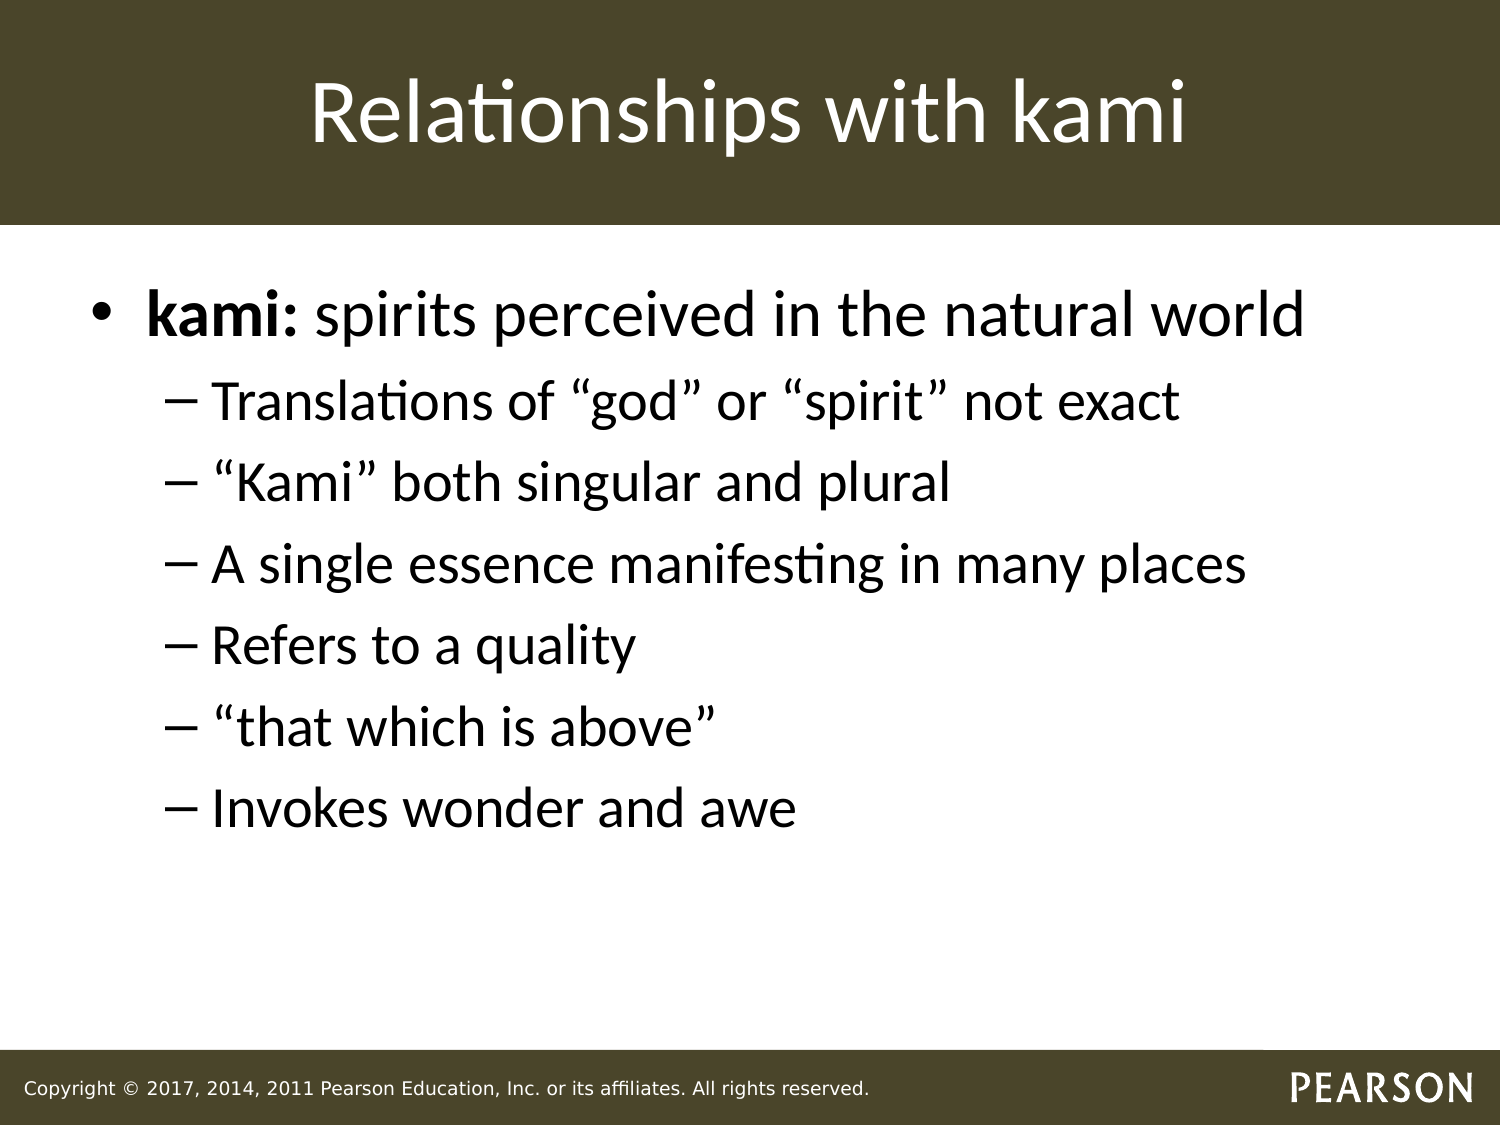

# Relationships with kami
kami: spirits perceived in the natural world
Translations of “god” or “spirit” not exact
“Kami” both singular and plural
A single essence manifesting in many places
Refers to a quality
“that which is above”
Invokes wonder and awe